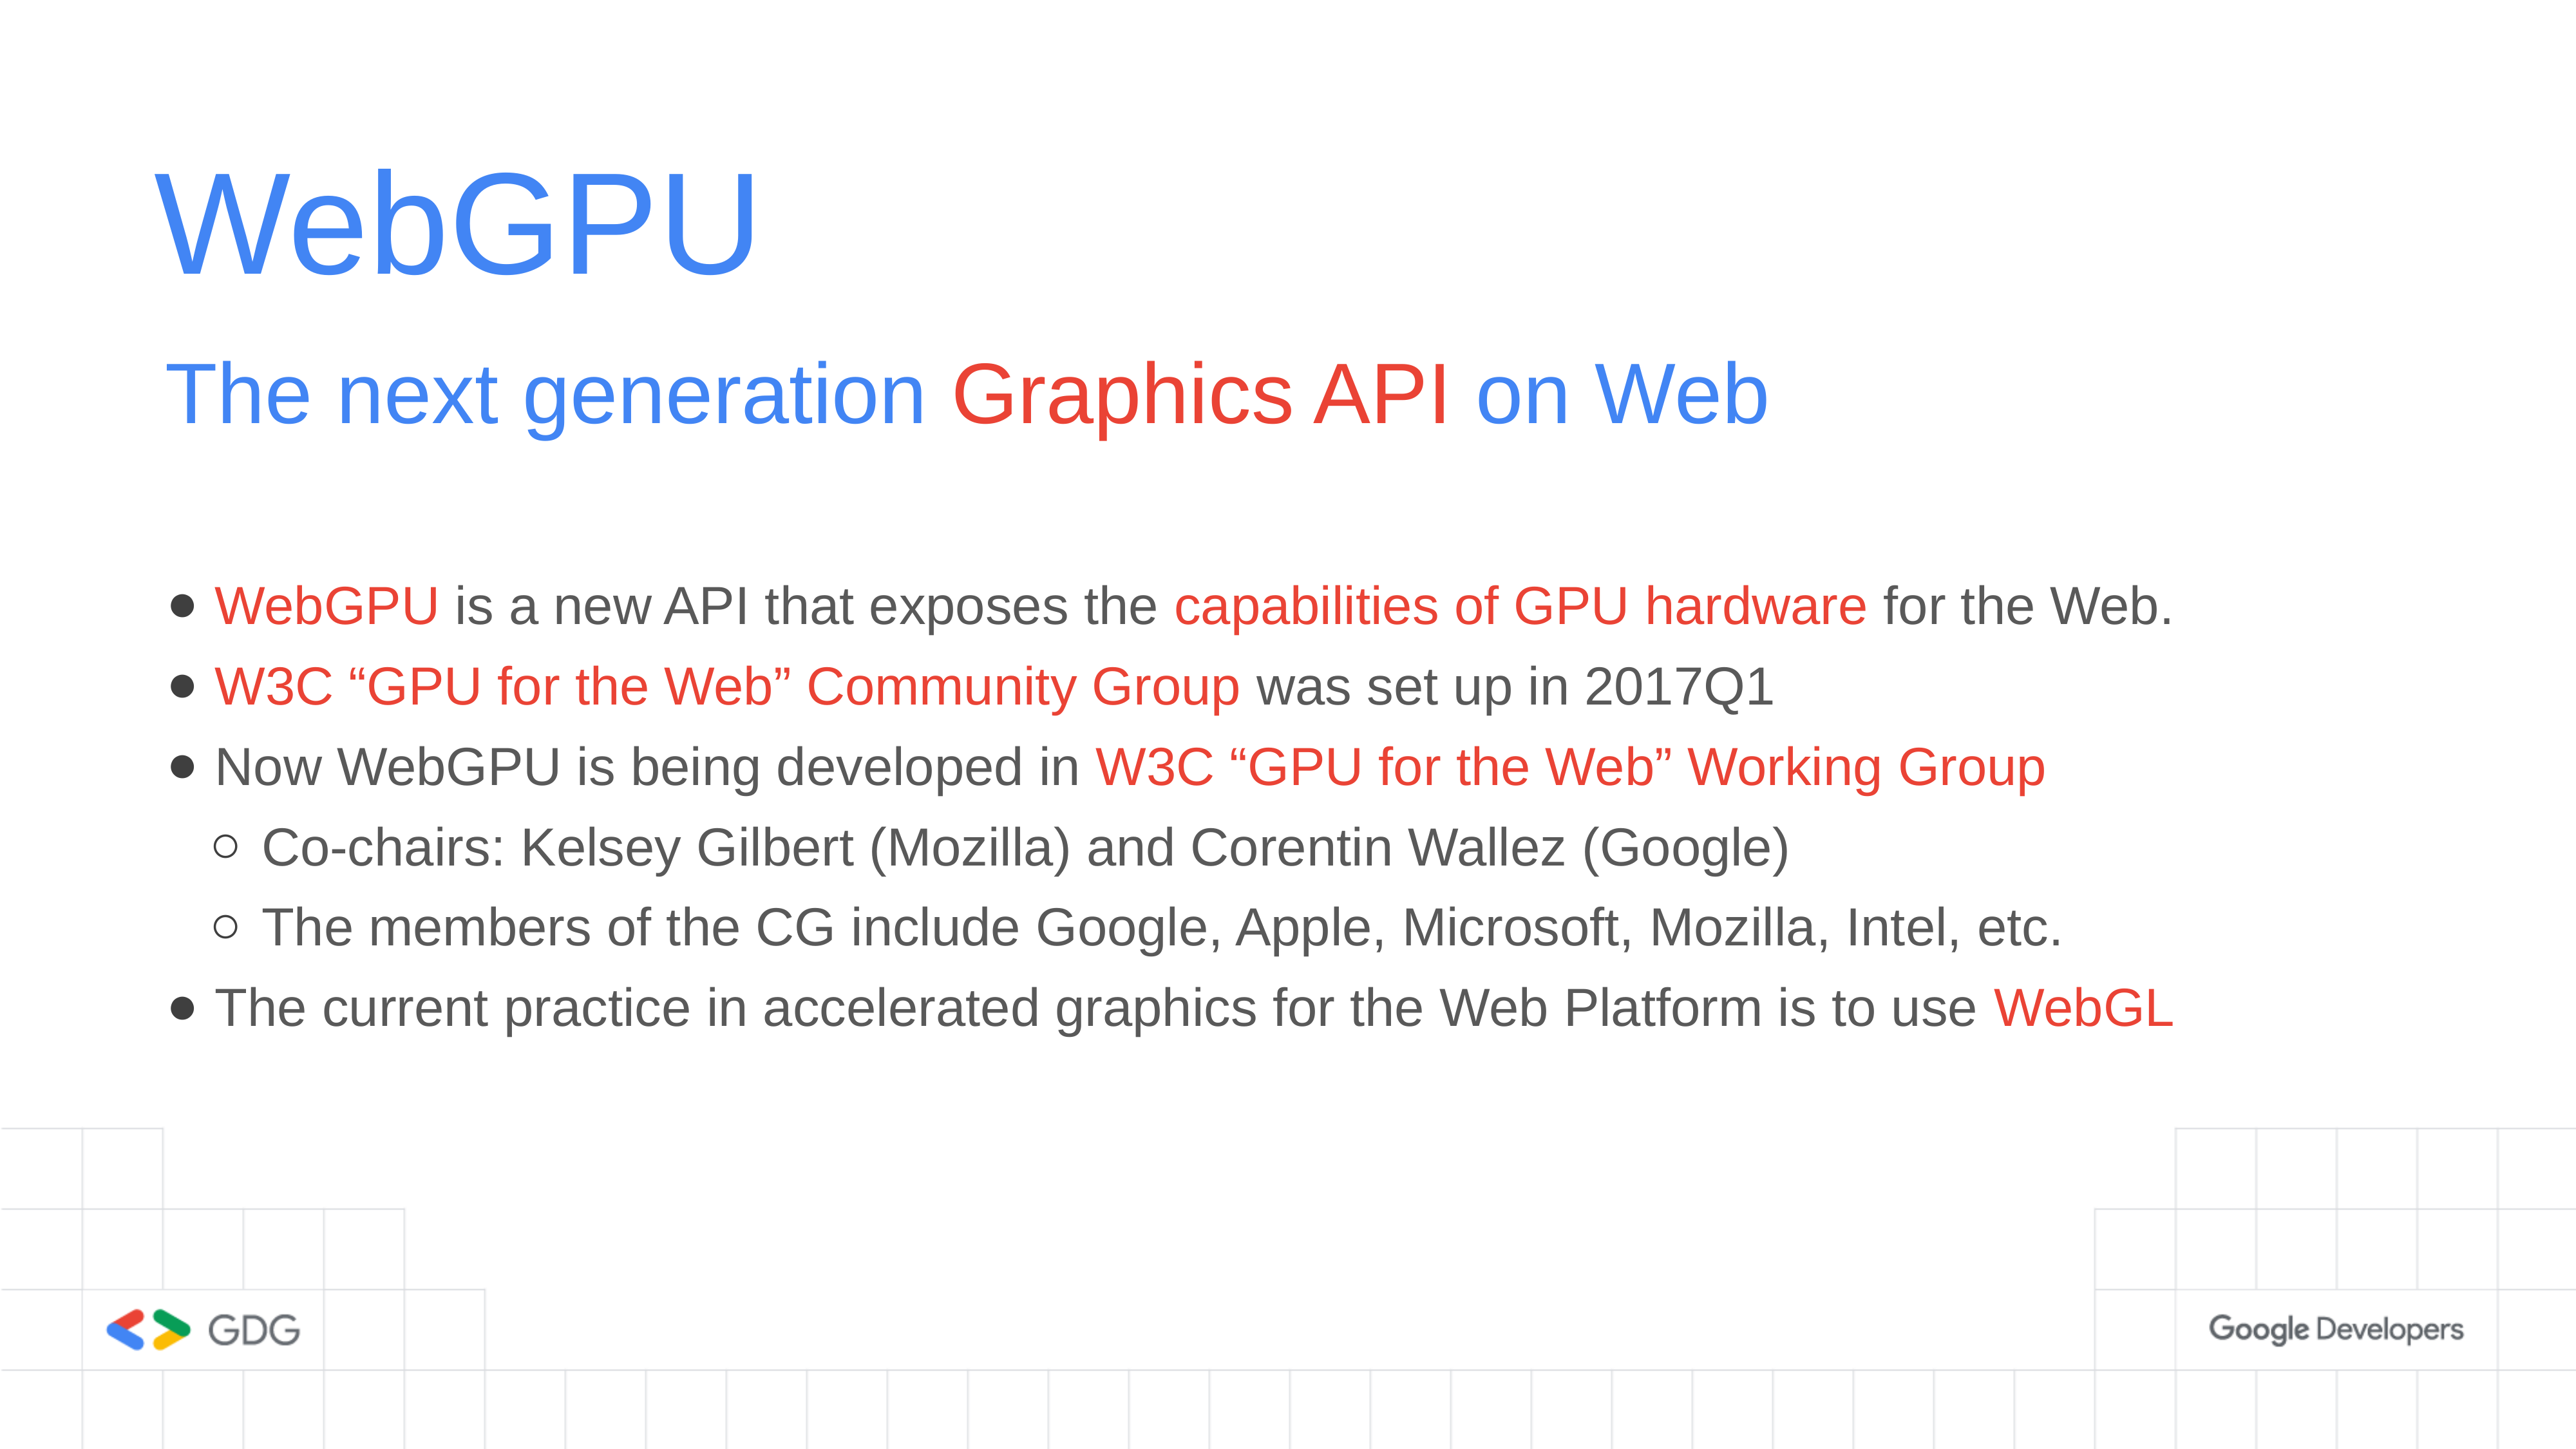

# WebGPU
The next generation Graphics API on Web
WebGPU is a new API that exposes the capabilities of GPU hardware for the Web.
W3C “GPU for the Web” Community Group was set up in 2017Q1
Now WebGPU is being developed in W3C “GPU for the Web” Working Group
Co-chairs: Kelsey Gilbert (Mozilla) and Corentin Wallez (Google)
The members of the CG include Google, Apple, Microsoft, Mozilla, Intel, etc.
The current practice in accelerated graphics for the Web Platform is to use WebGL